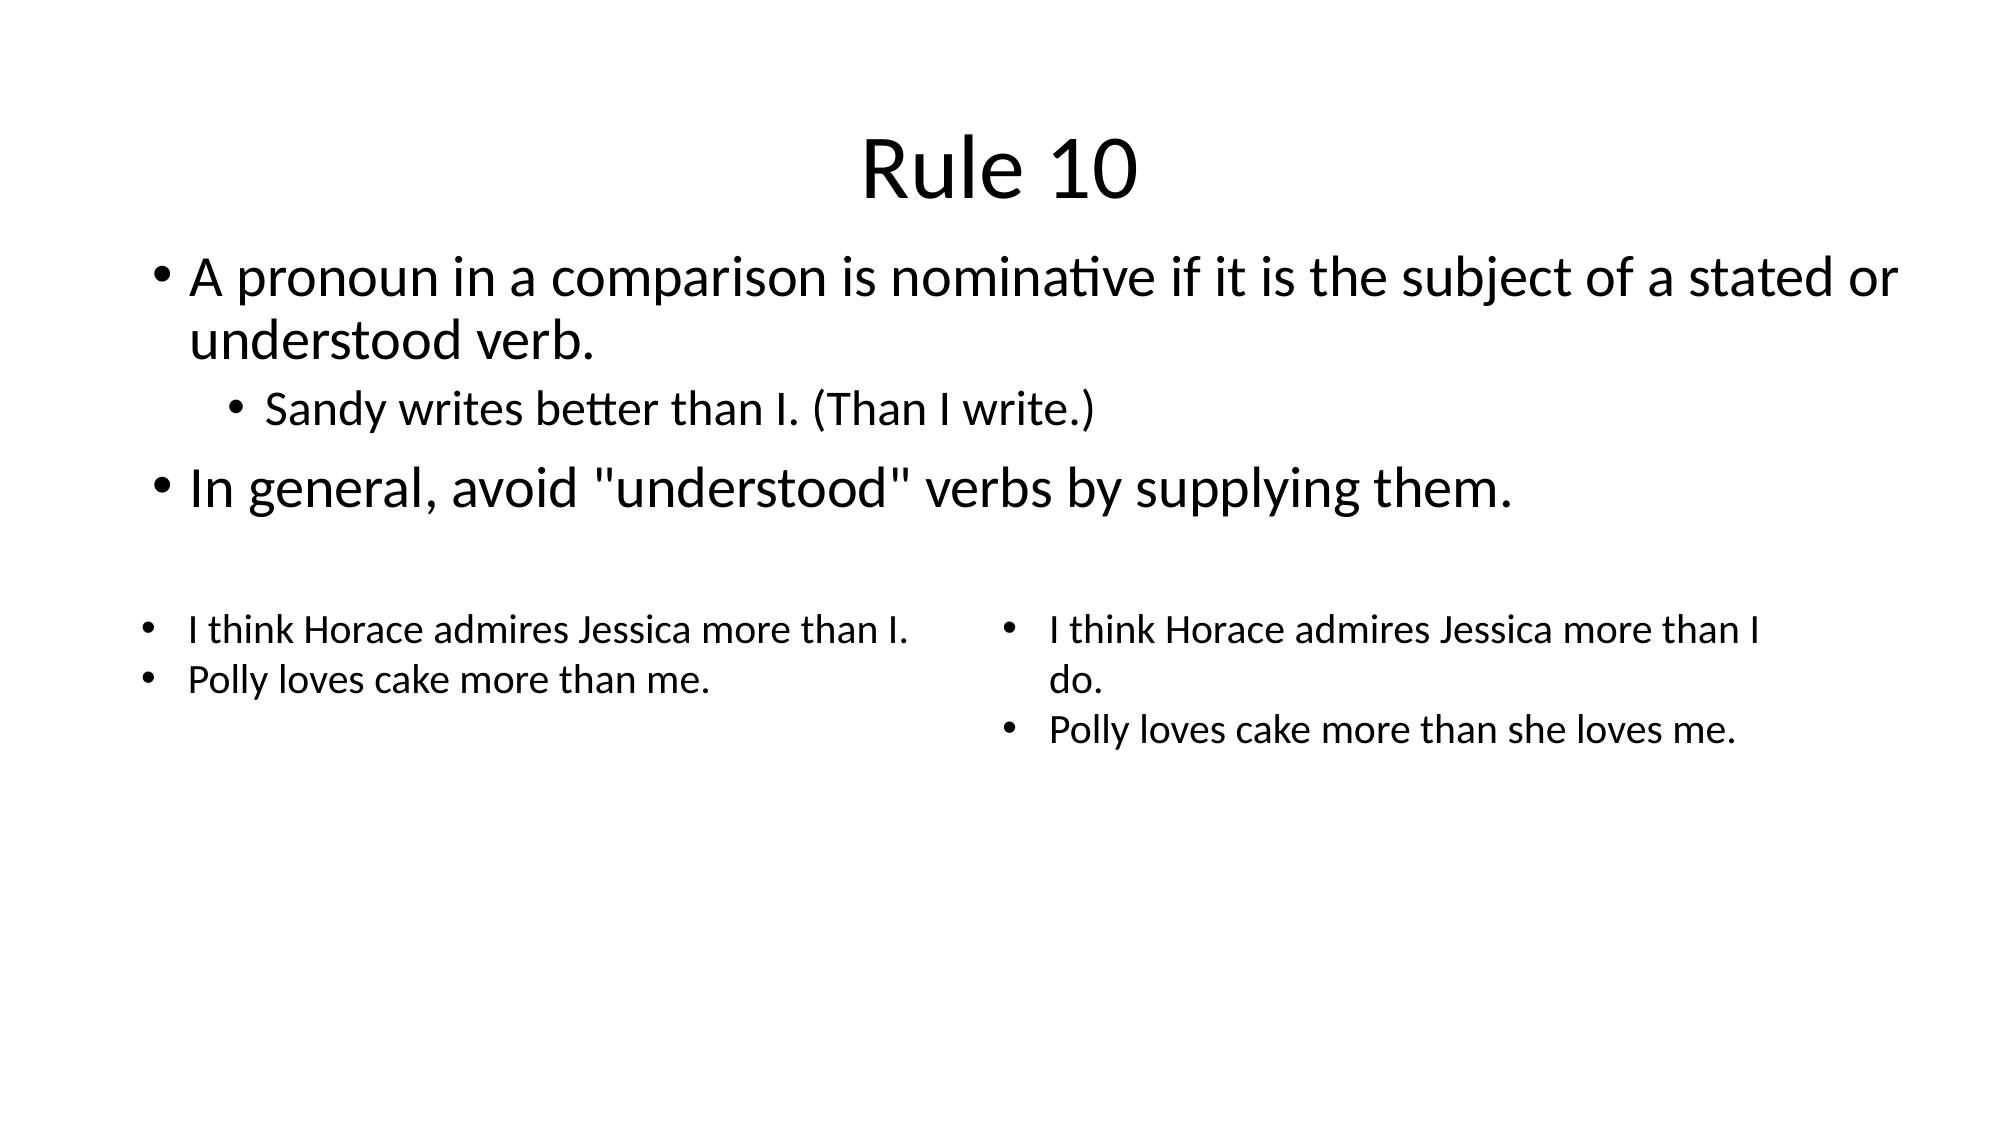

# Rule 10
A pronoun in a comparison is nominative if it is the subject of a stated or understood verb.
Sandy writes better than I. (Than I write.)
In general, avoid "understood" verbs by supplying them.

I think Horace admires Jessica more than I.
Polly loves cake more than me.
I think Horace admires Jessica more than I do.
Polly loves cake more than she loves me.